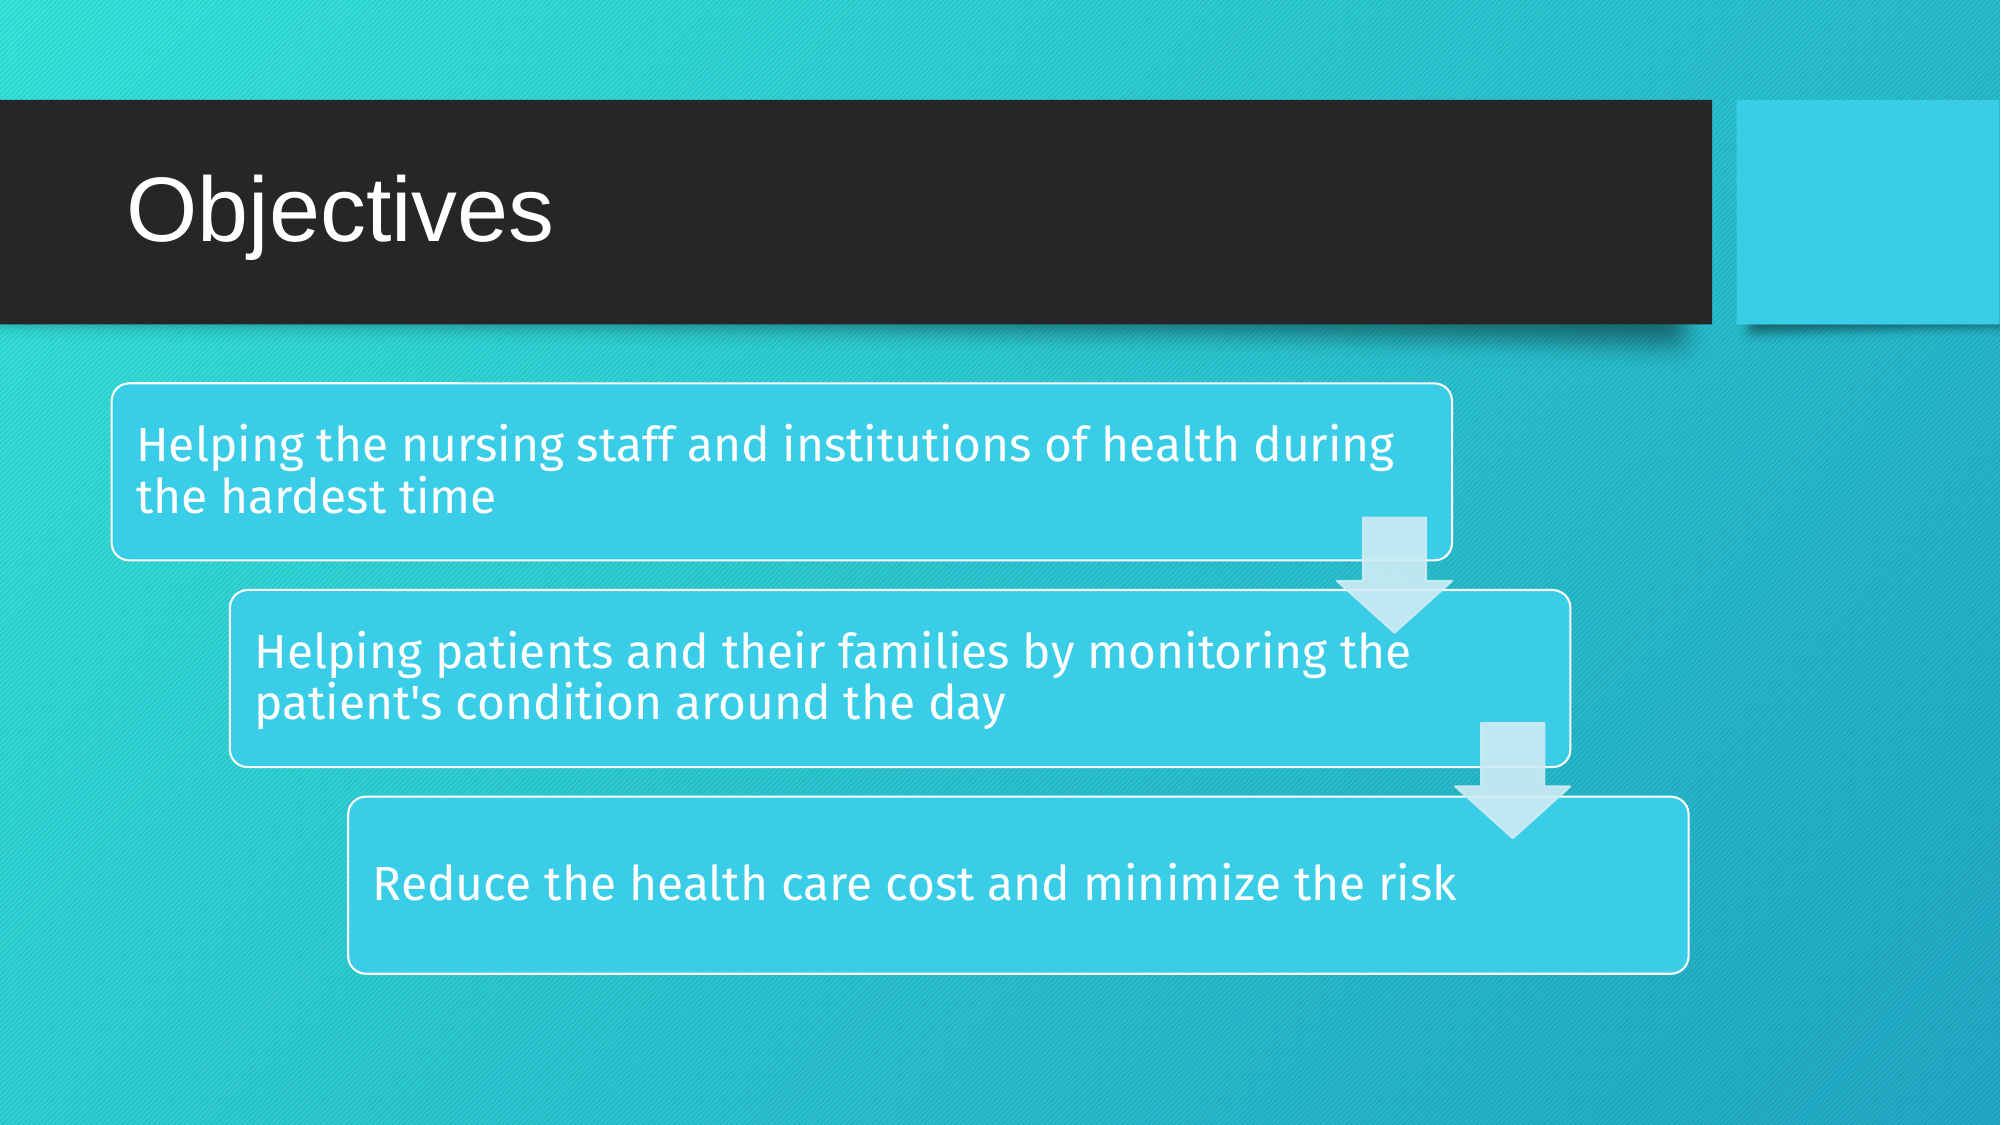

# Objectives
Helping the nursing staff and institutions of health during the hardest time
Helping patients and their families by monitoring the patient's condition around the day
Reduce the health care cost and minimize the risk